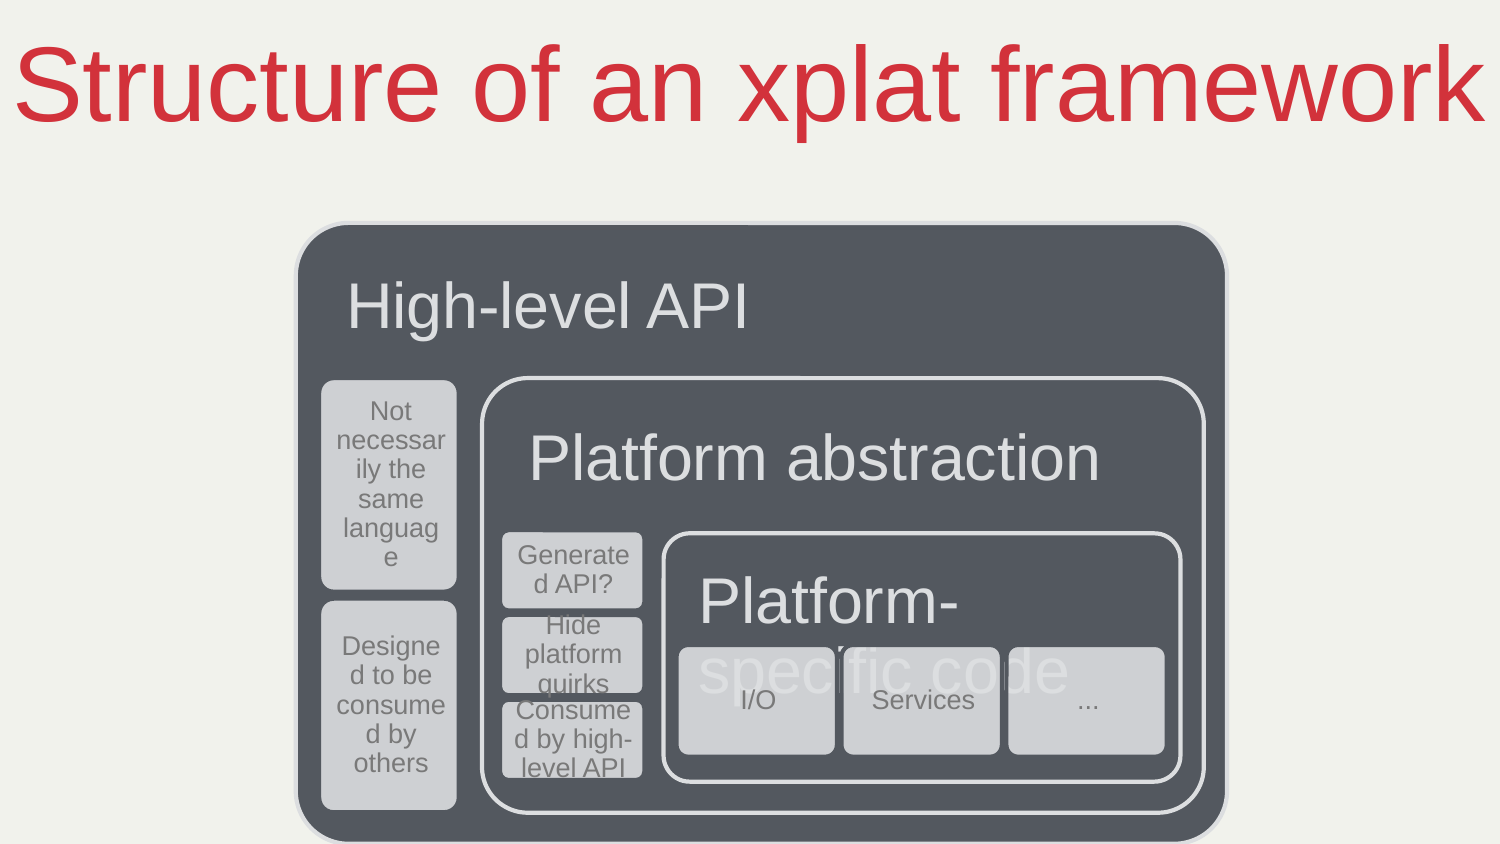

# Structure of an xplat framework

High-level API
Not necessarily the same language
Designed to be consumed by others
Platform abstraction
Generated API?
Hide platform quirks
Consumed by high-level API
Platform-specific code
I/O
Services
...